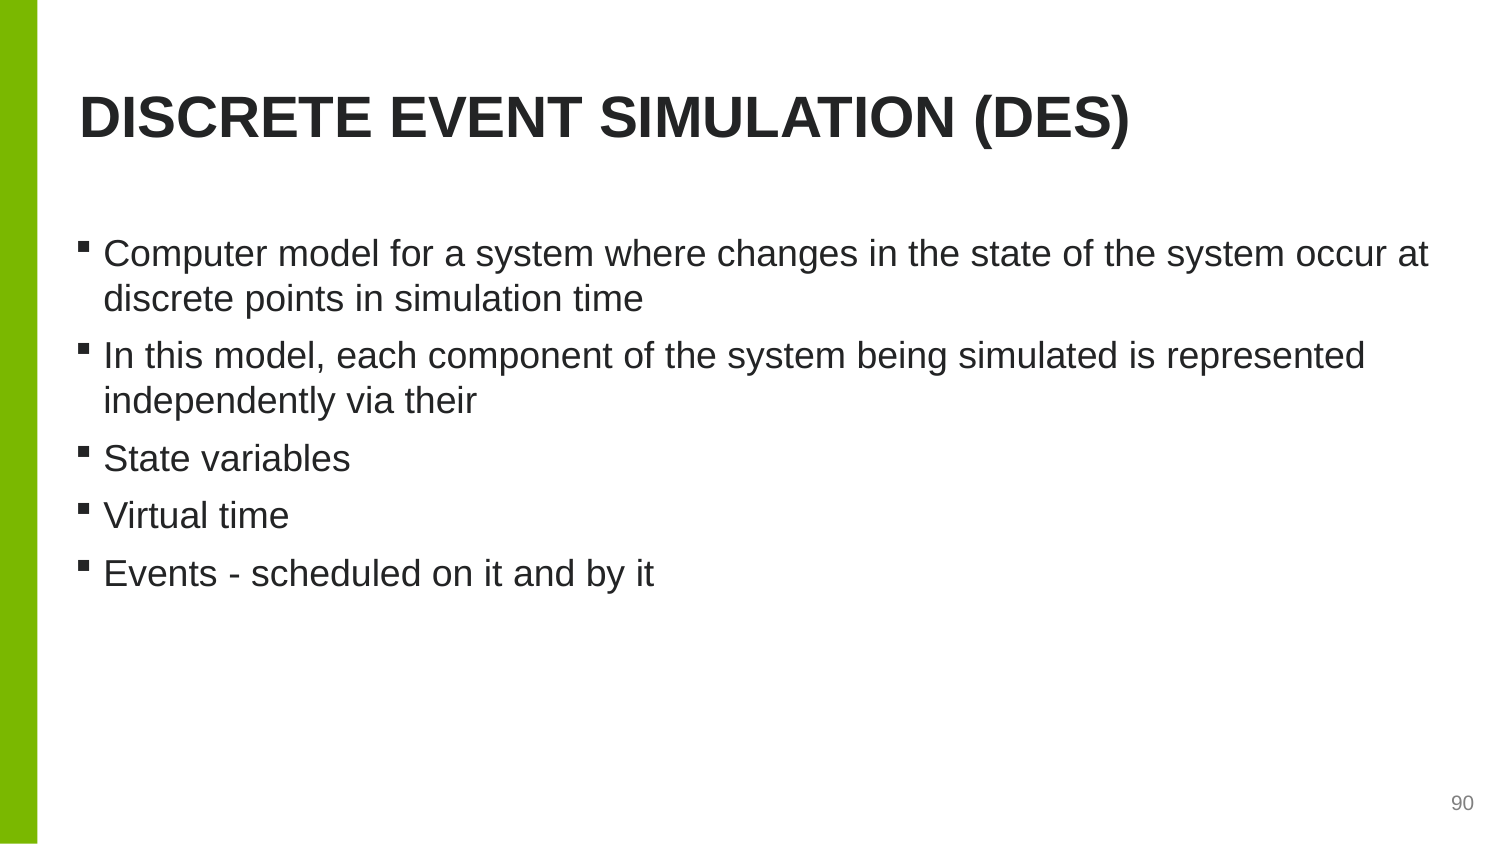

# Discrete Event Simulation (DES)
Computer model for a system where changes in the state of the system occur at discrete points in simulation time
In this model, each component of the system being simulated is represented independently via their
State variables
Virtual time
Events - scheduled on it and by it
90